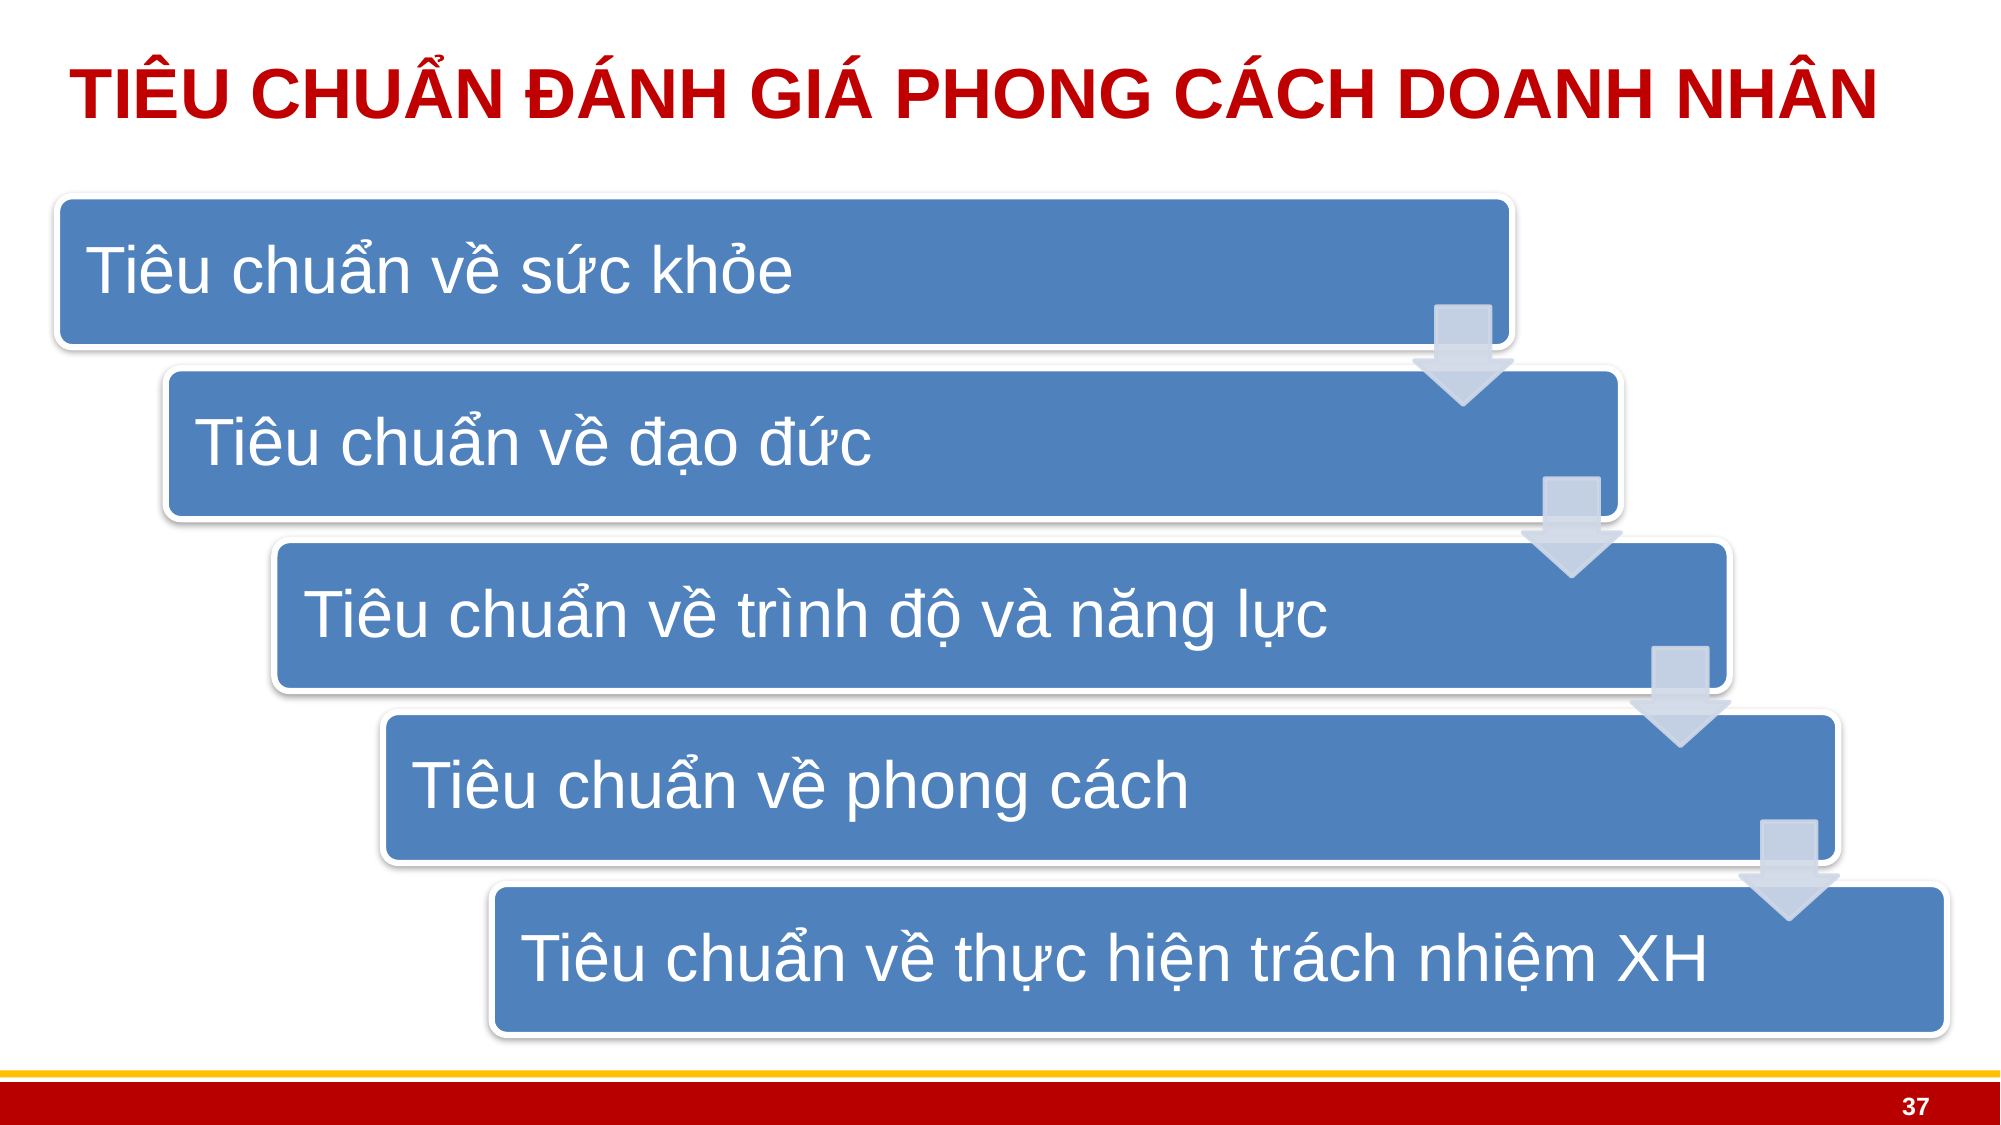

TIÊU CHUẨN ĐÁNH GIÁ PHONG CÁCH DOANH NHÂN
Tiêu chuẩn về sức khỏe
Tiêu chuẩn về đạo đức
Tiêu chuẩn về trình độ và năng lực
Tiêu chuẩn về phong cách
Tiêu chuẩn về thực hiện trách nhiệm XH

37